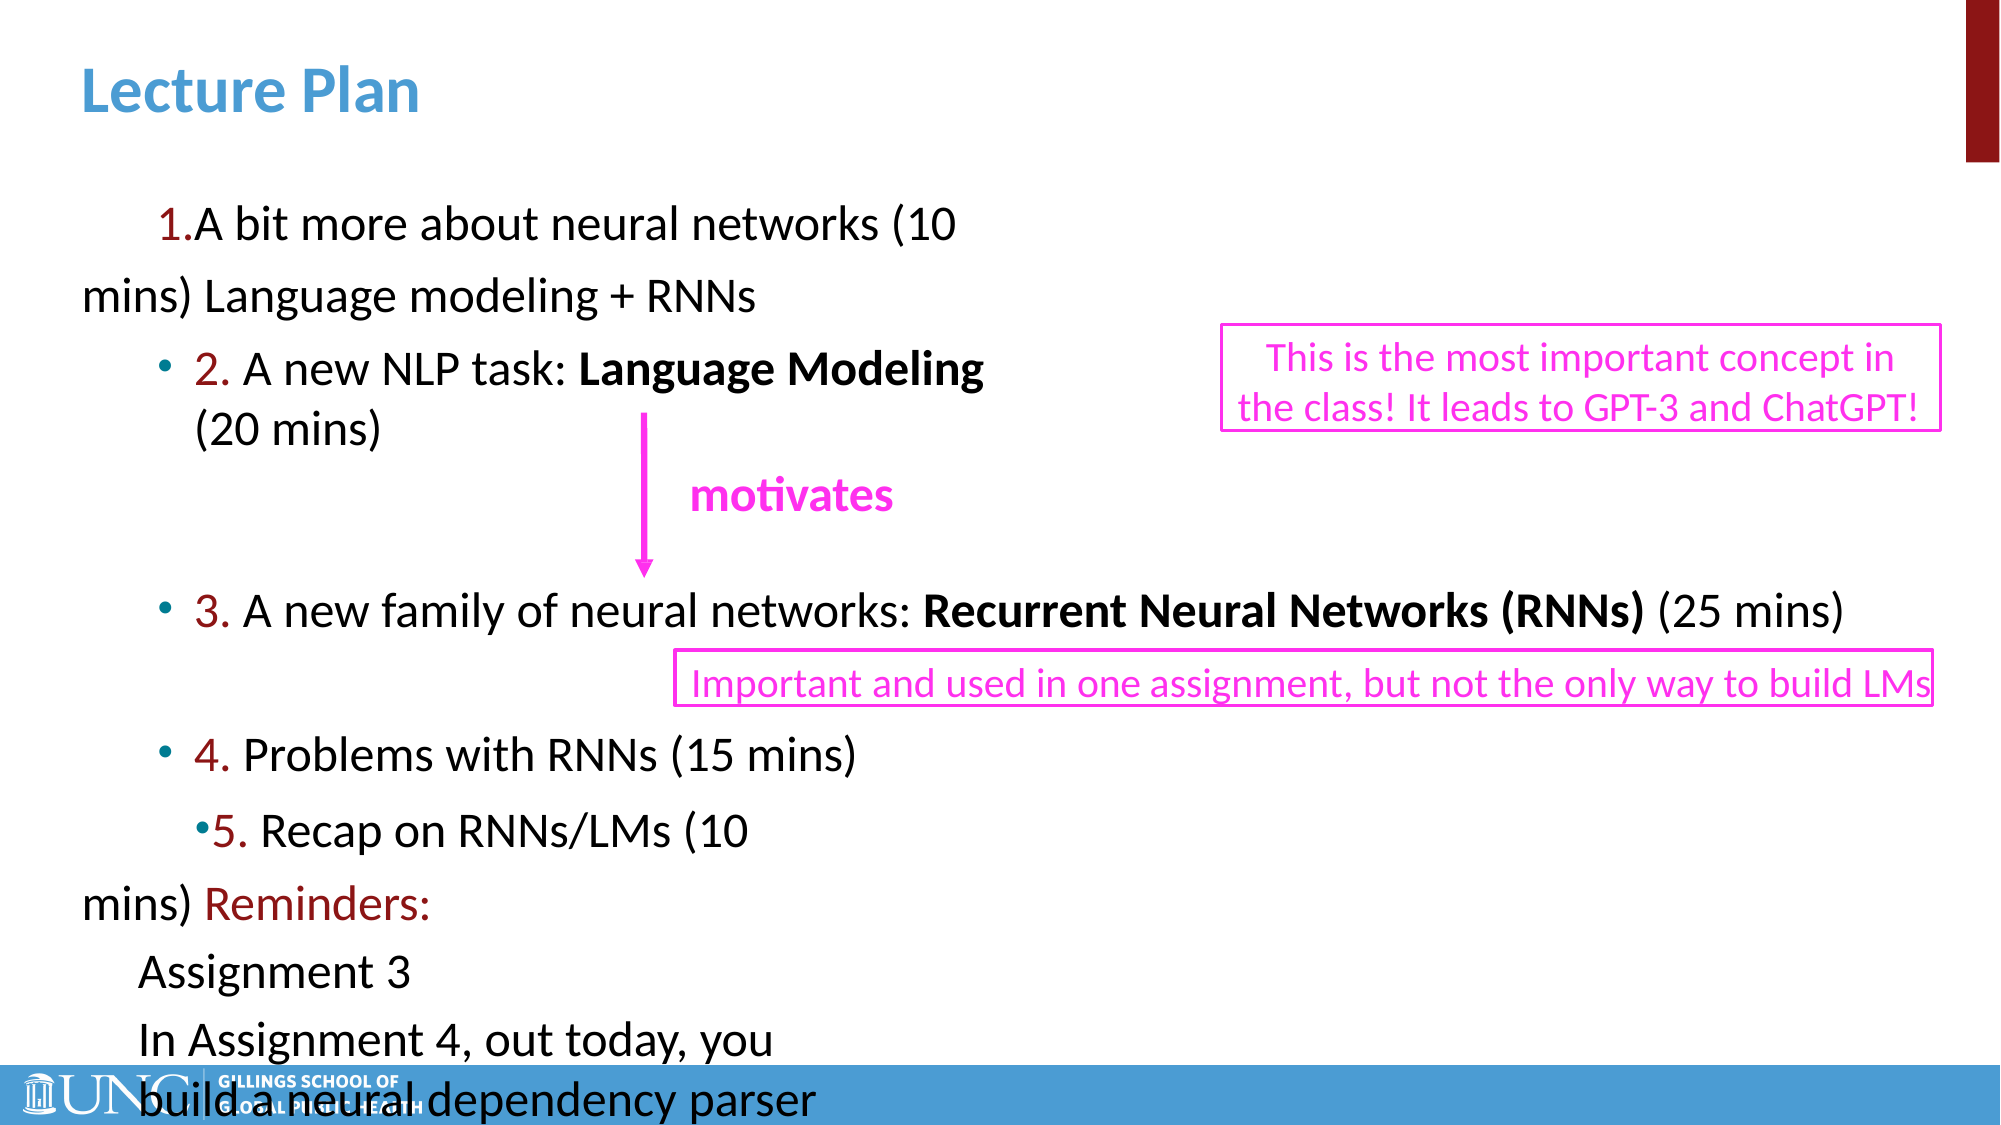

# Lecture Plan
A bit more about neural networks (10 mins) Language modeling + RNNs
2. A new NLP task: Language Modeling (20 mins)
This is the most important concept in the class! It leads to GPT-3 and ChatGPT!

motivates

3. A new family of neural networks: Recurrent Neural Networks (RNNs) (25 mins)
Important and used in one assignment, but not the only way to build LMs
4. Problems with RNNs (15 mins)
5. Recap on RNNs/LMs (10 mins) Reminders:
Assignment 3
In Assignment 4, out today, you build a neural dependency parser using PyTorch